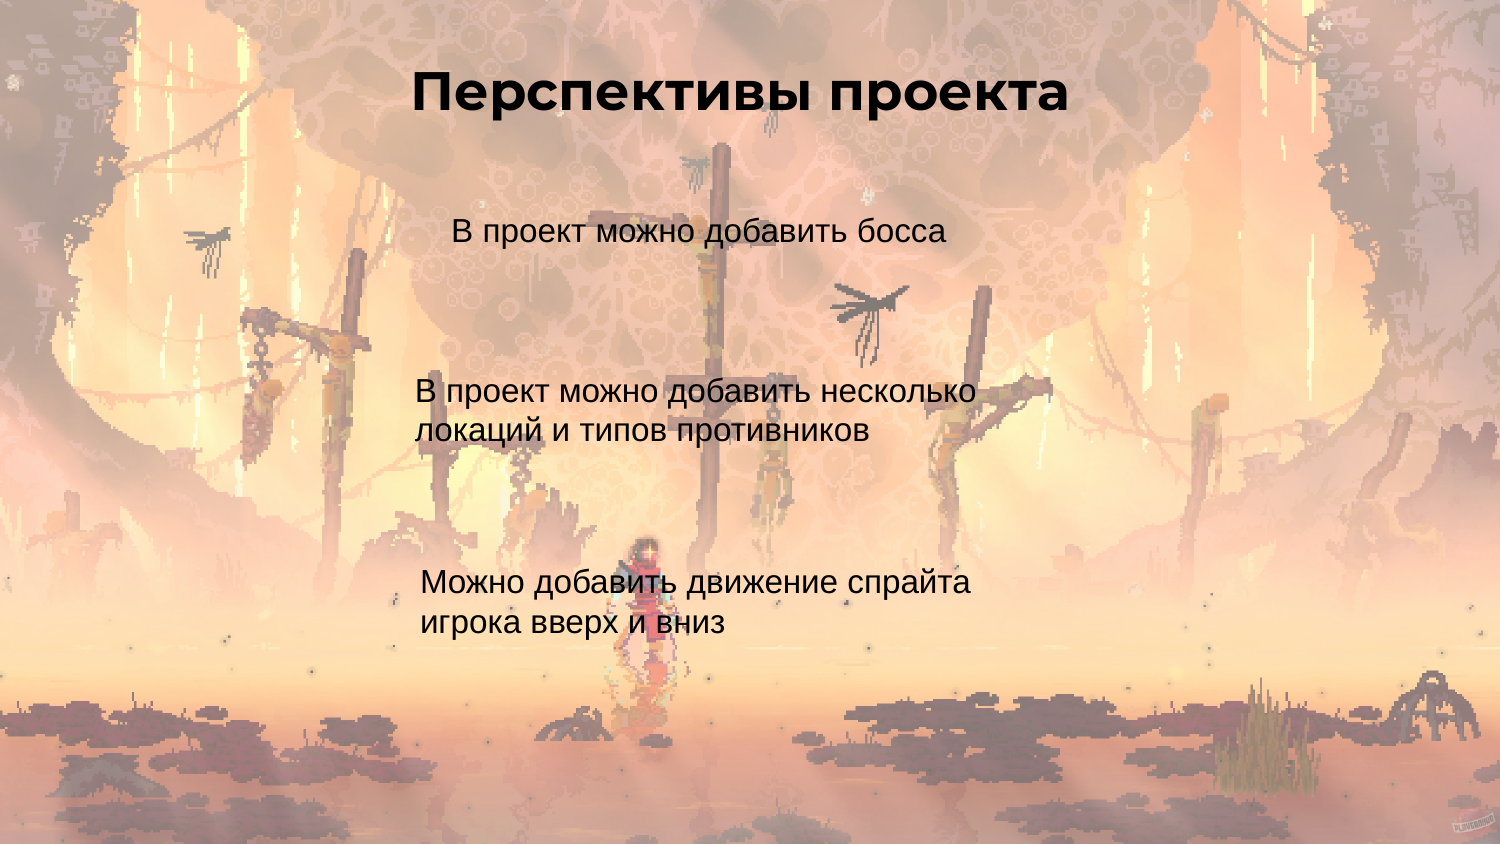

Перспективы проекта
В проект можно добавить босса
В проект можно добавить несколько локаций и типов противников
Можно добавить движение спрайта игрока вверх и вниз